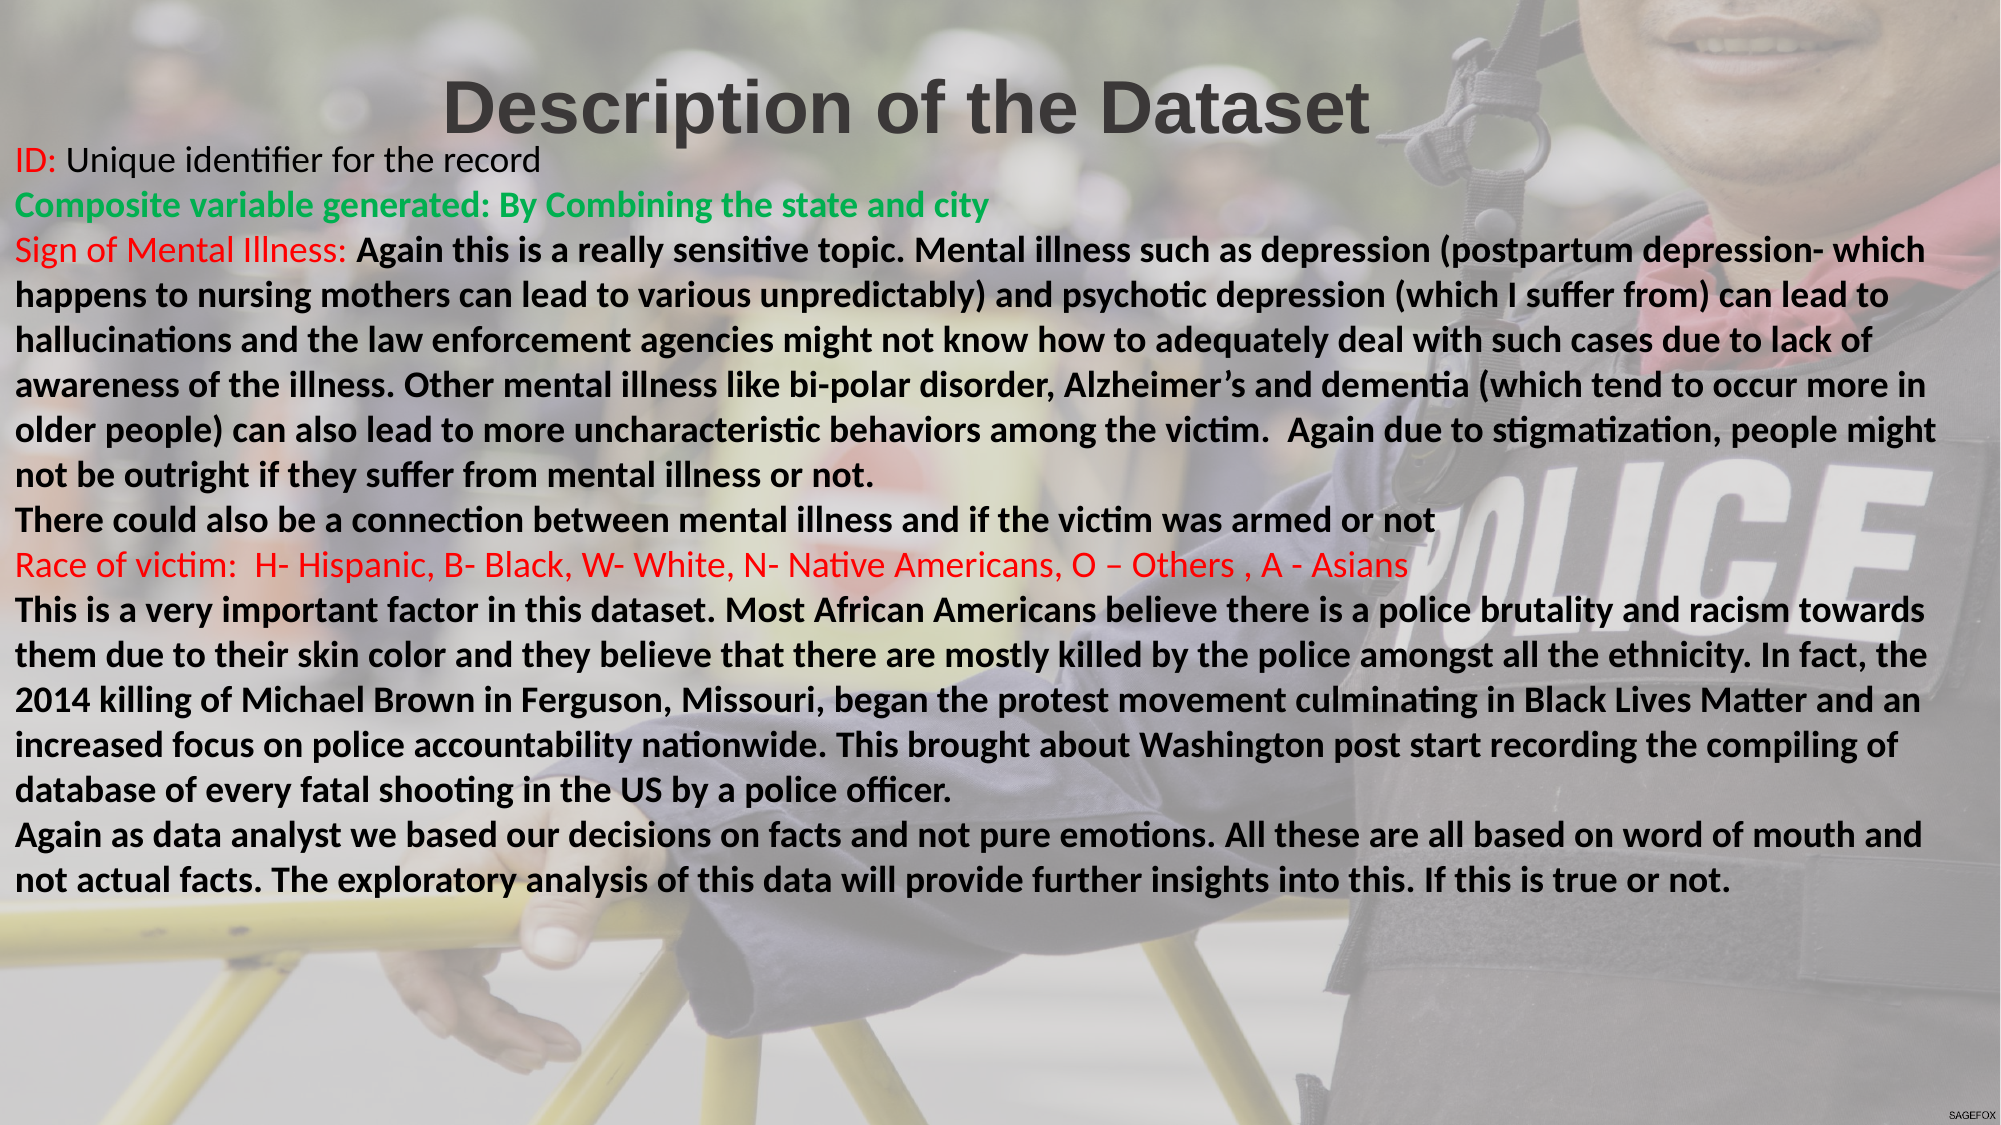

ID: Unique identifier for the record
Composite variable generated: By Combining the state and city
Sign of Mental Illness: Again this is a really sensitive topic. Mental illness such as depression (postpartum depression- which happens to nursing mothers can lead to various unpredictably) and psychotic depression (which I suffer from) can lead to hallucinations and the law enforcement agencies might not know how to adequately deal with such cases due to lack of awareness of the illness. Other mental illness like bi-polar disorder, Alzheimer’s and dementia (which tend to occur more in older people) can also lead to more uncharacteristic behaviors among the victim.  Again due to stigmatization, people might not be outright if they suffer from mental illness or not.
There could also be a connection between mental illness and if the victim was armed or not
Race of victim:  H- Hispanic, B- Black, W- White, N- Native Americans, O – Others , A - Asians
This is a very important factor in this dataset. Most African Americans believe there is a police brutality and racism towards them due to their skin color and they believe that there are mostly killed by the police amongst all the ethnicity. In fact, the 2014 killing of Michael Brown in Ferguson, Missouri, began the protest movement culminating in Black Lives Matter and an increased focus on police accountability nationwide. This brought about Washington post start recording the compiling of database of every fatal shooting in the US by a police officer.
Again as data analyst we based our decisions on facts and not pure emotions. All these are all based on word of mouth and not actual facts. The exploratory analysis of this data will provide further insights into this. If this is true or not.

Description of the Dataset